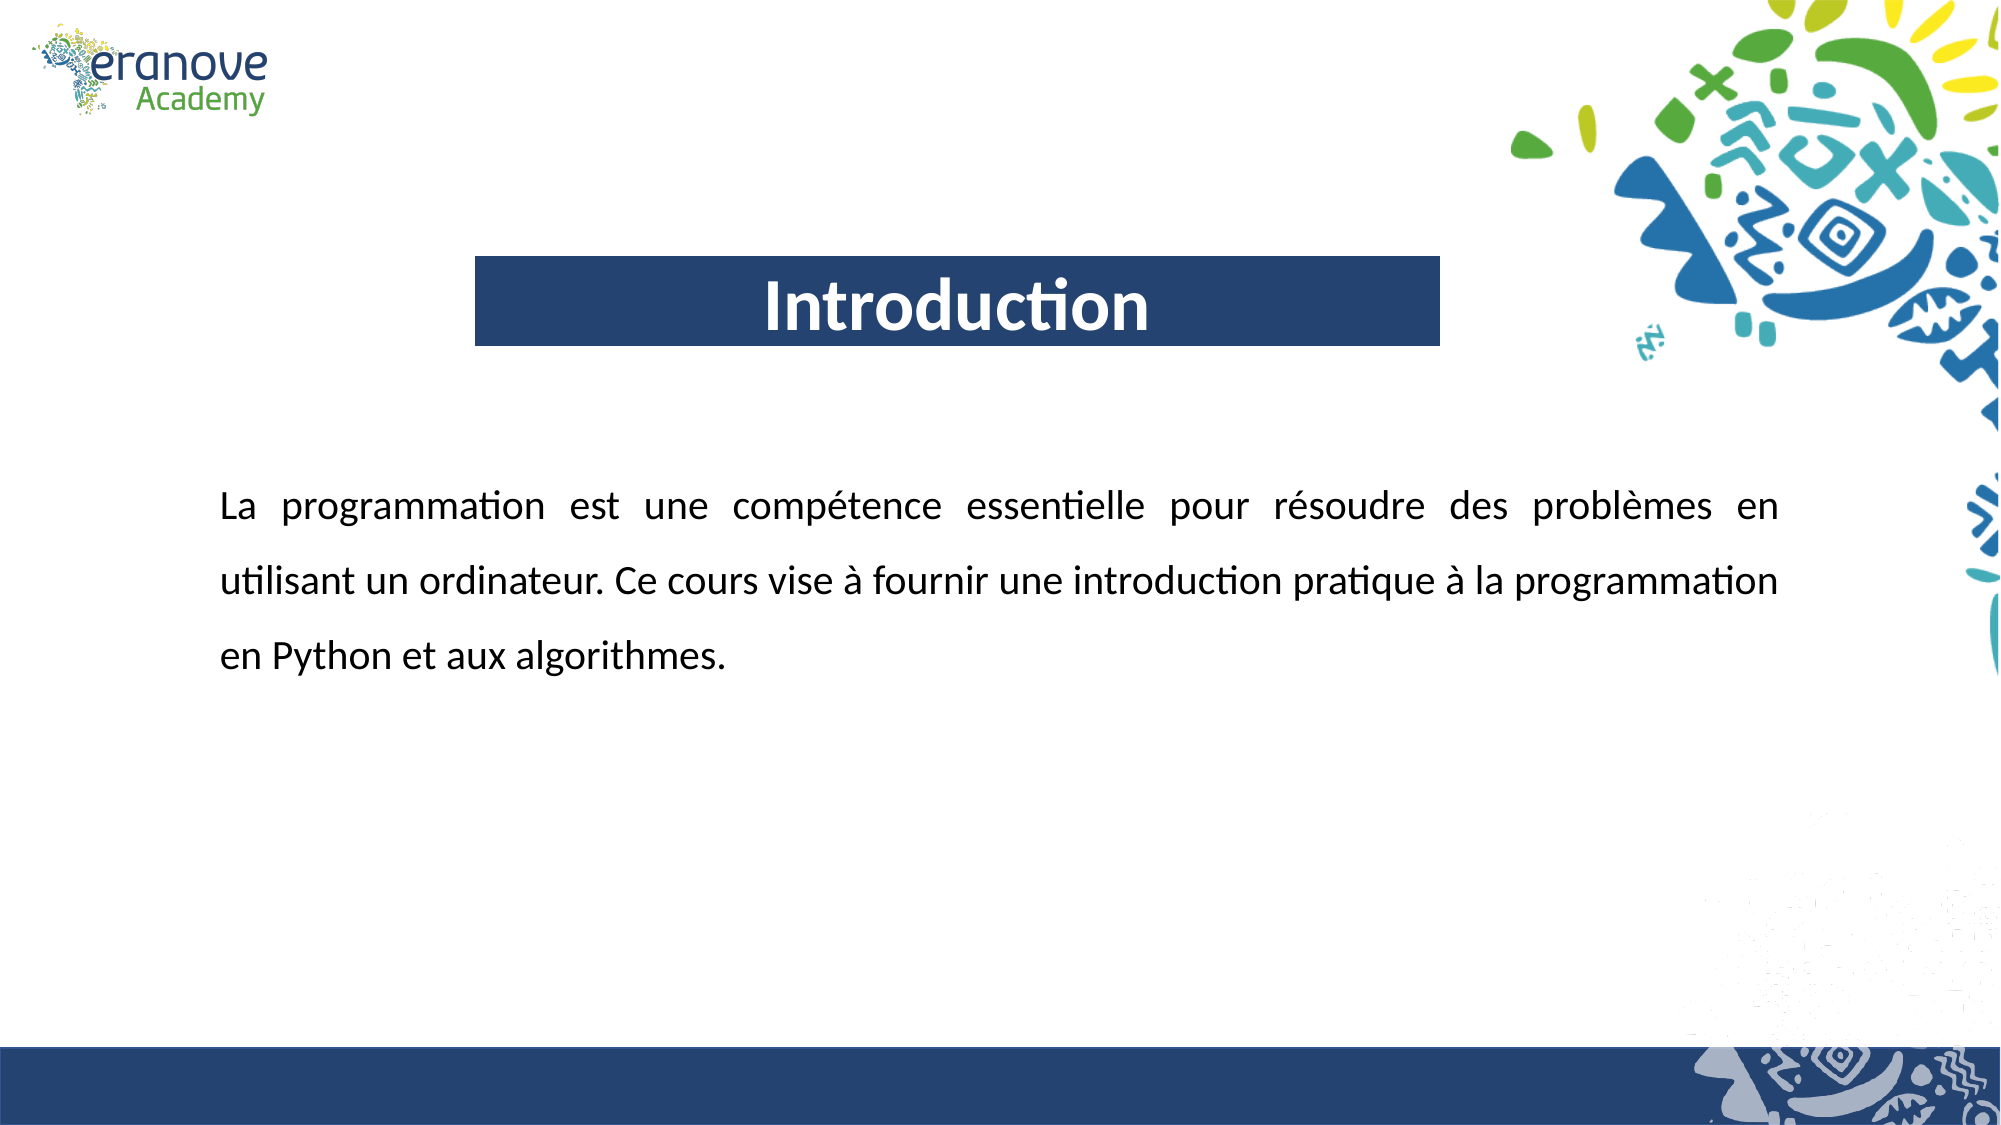

Introduction

La programmation est une compétence essentielle pour résoudre des problèmes en utilisant un ordinateur. Ce cours vise à fournir une introduction pratique à la programmation en Python et aux algorithmes.